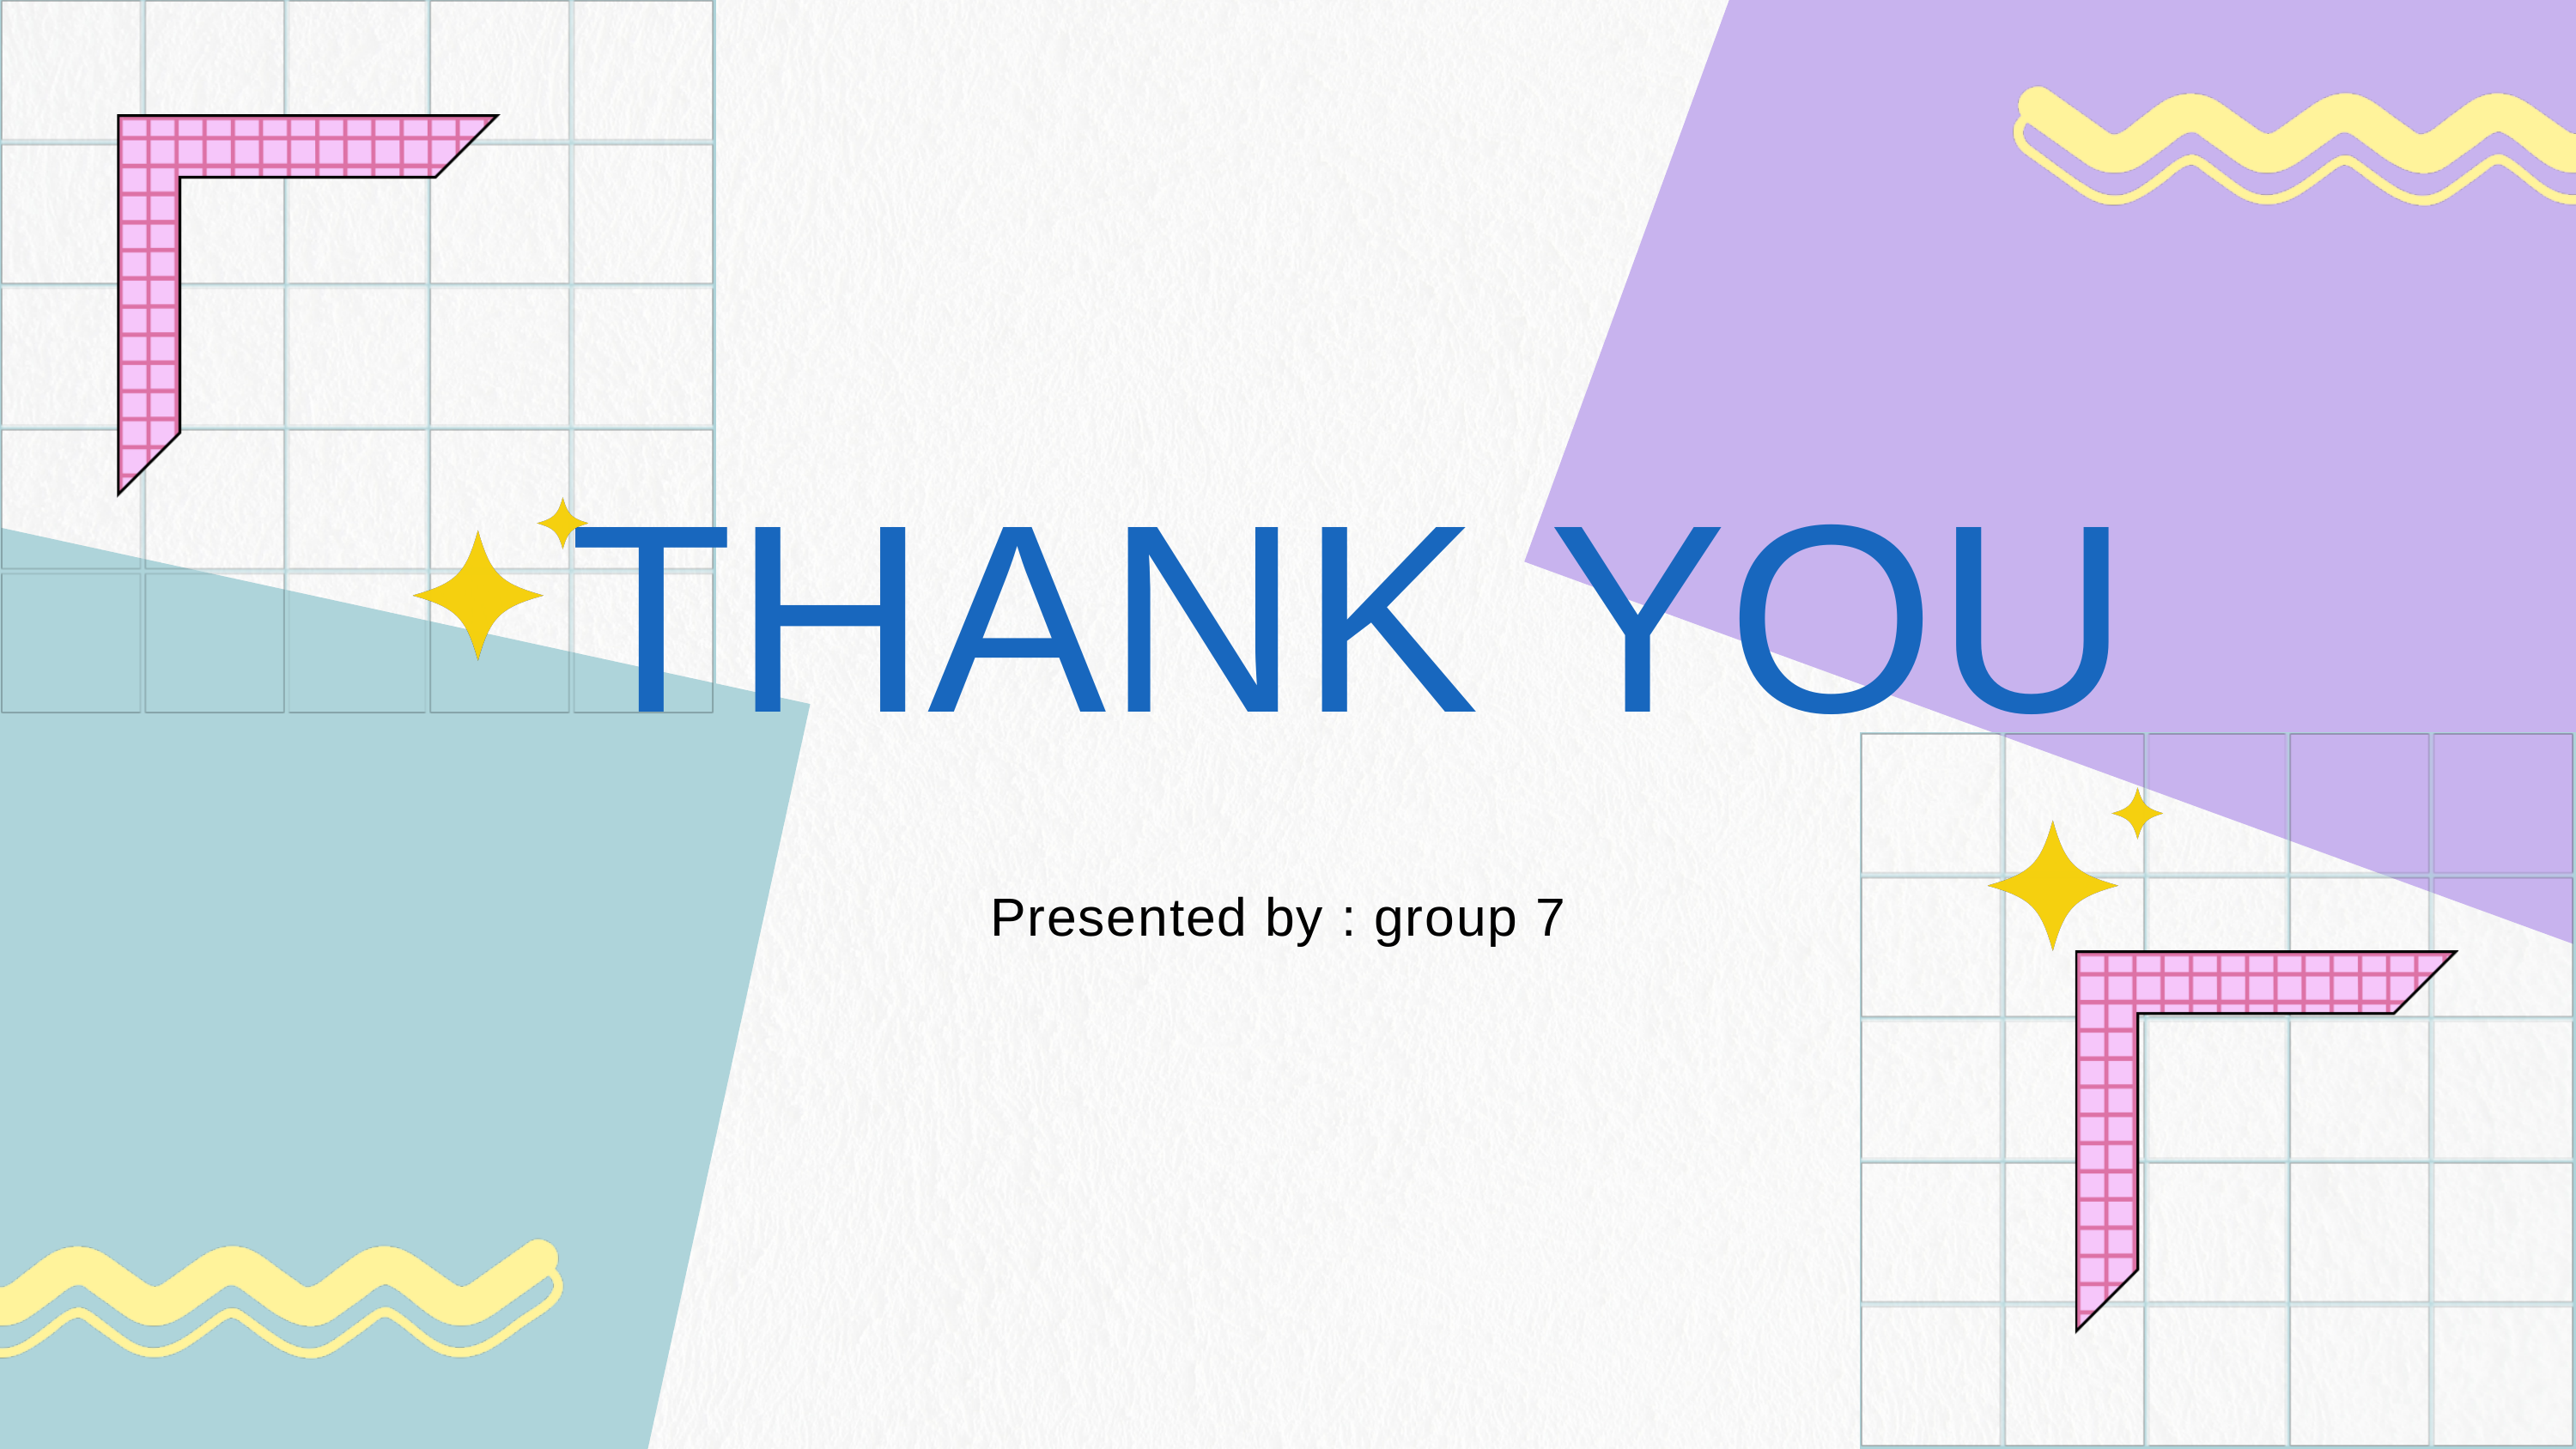

THANK YOU

Presented by : group 7